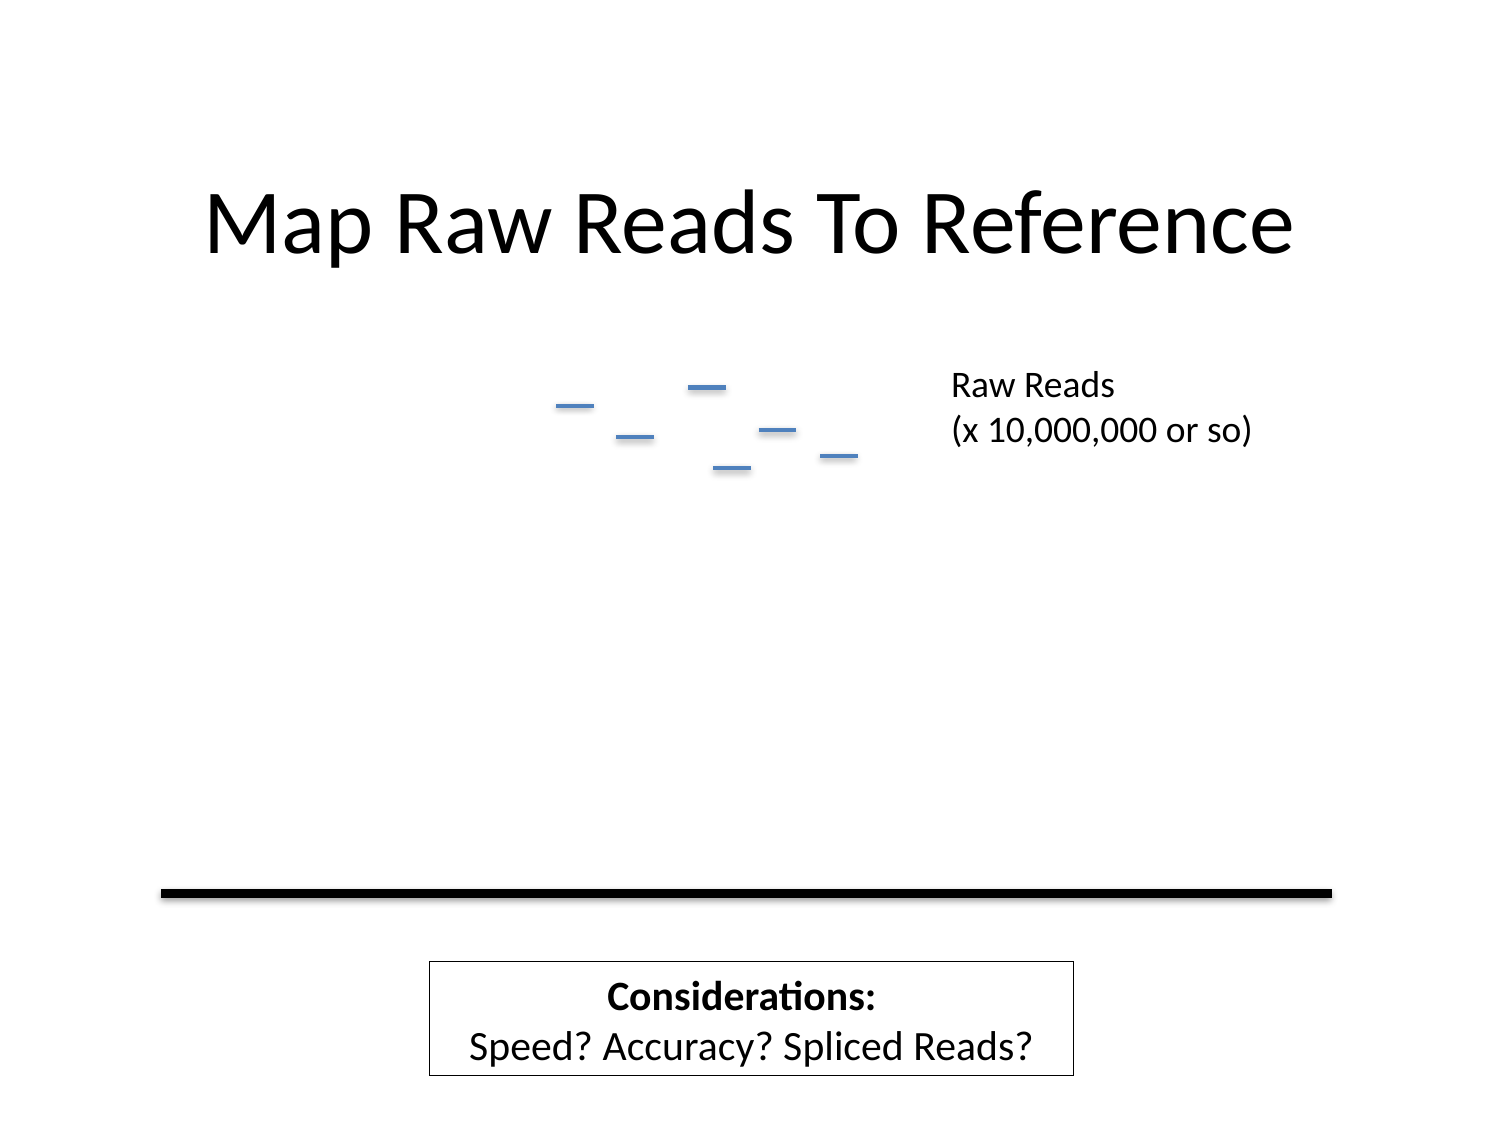

# Map Raw Reads To Reference
Raw Reads
(x 10,000,000 or so)
Considerations:
Speed? Accuracy? Spliced Reads?